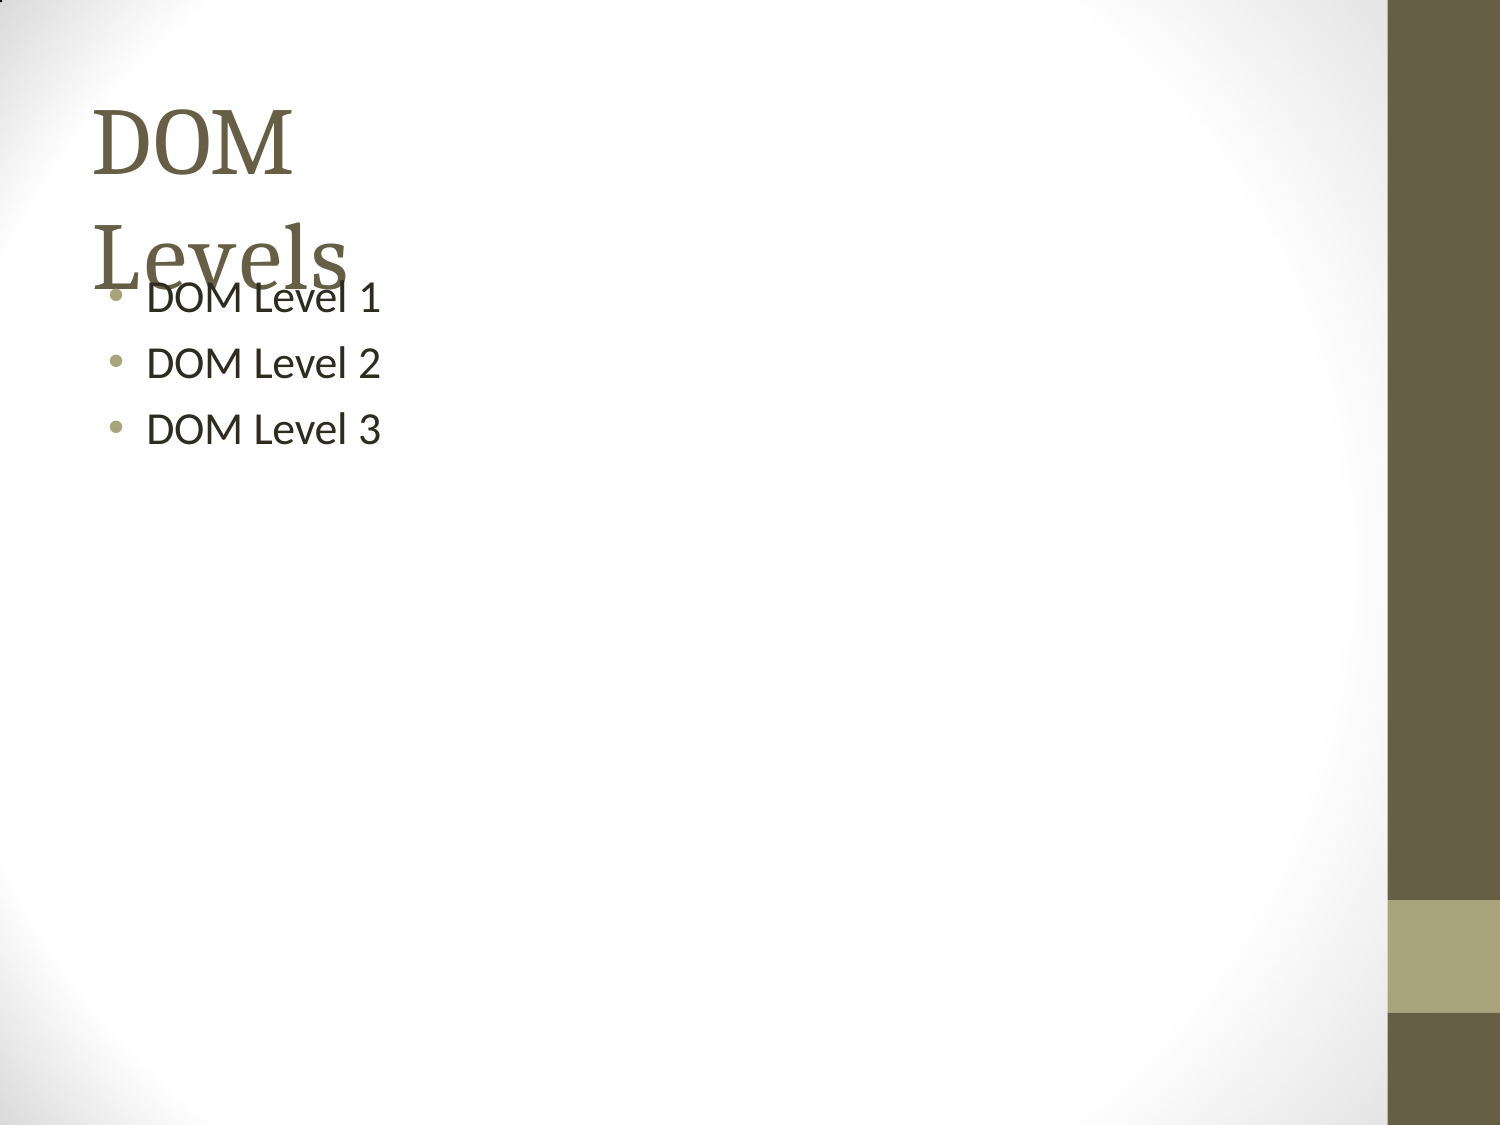

# DOM Levels
DOM Level 1
DOM Level 2
DOM Level 3